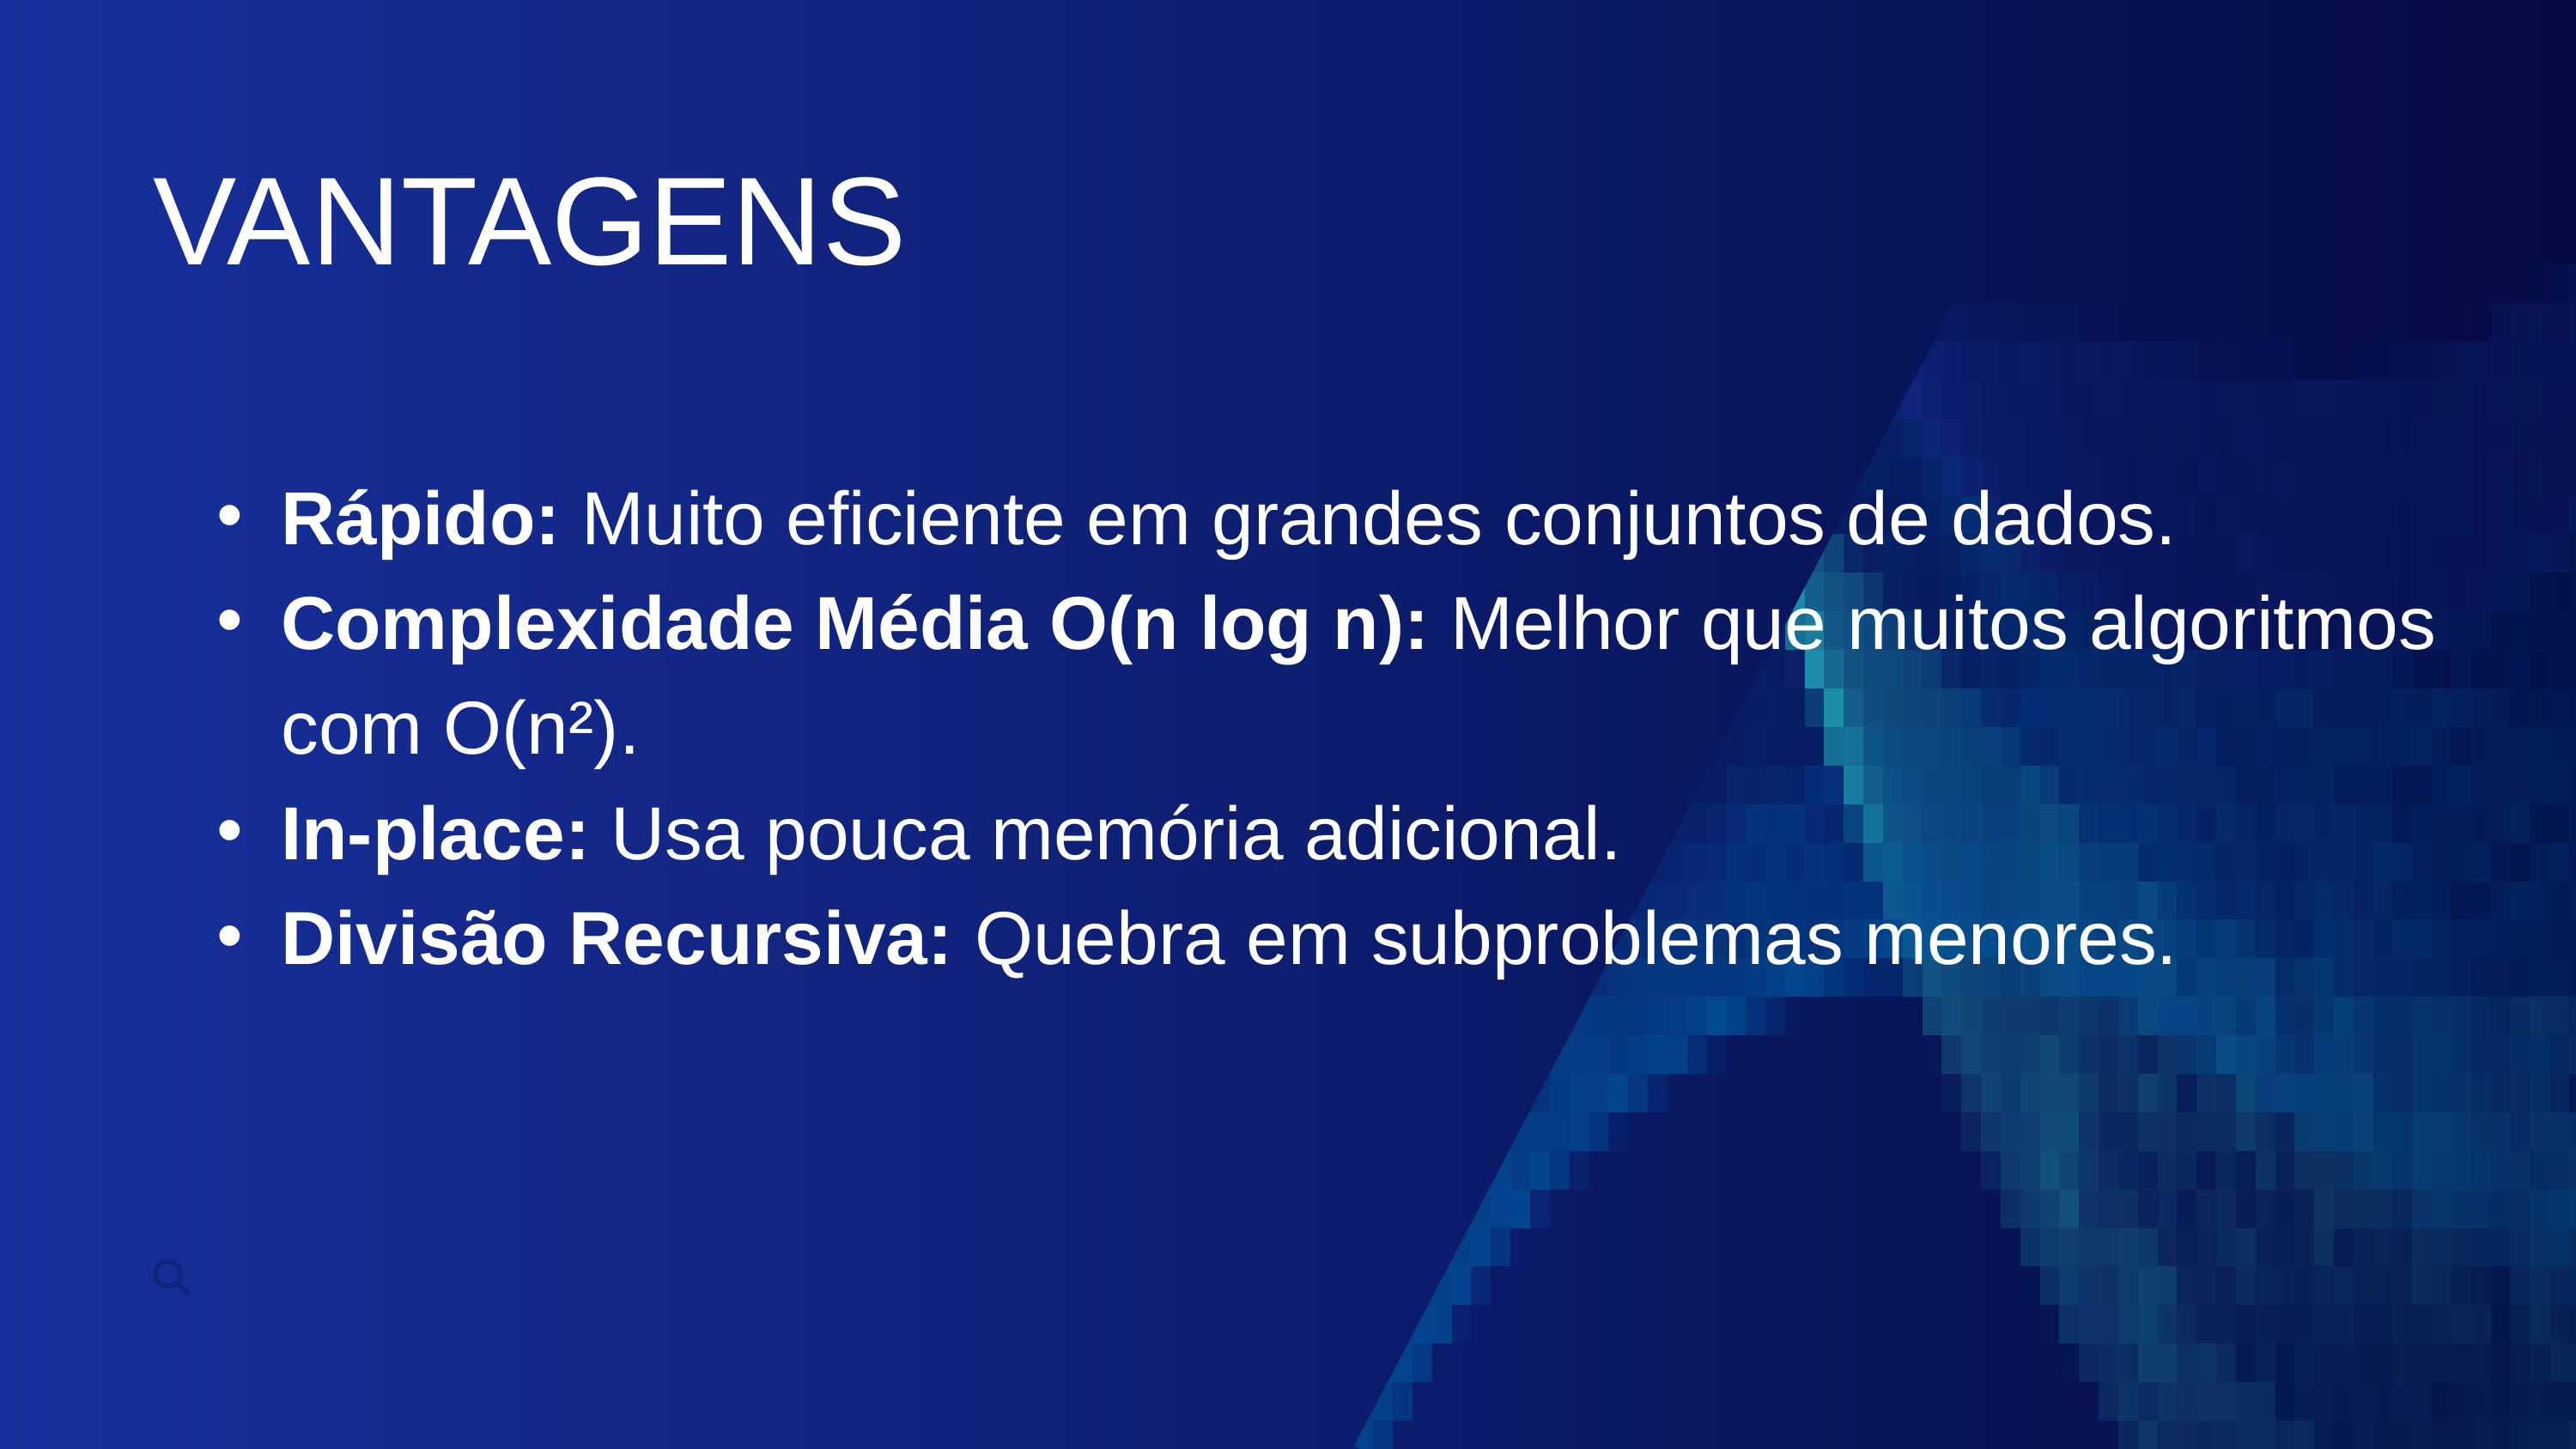

VANTAGENS

Rápido: Muito eficiente em grandes conjuntos de dados.
Complexidade Média O(n log⁡ n): Melhor que muitos algoritmos com O(n²).
In-place: Usa pouca memória adicional.
Divisão Recursiva: Quebra em subproblemas menores.